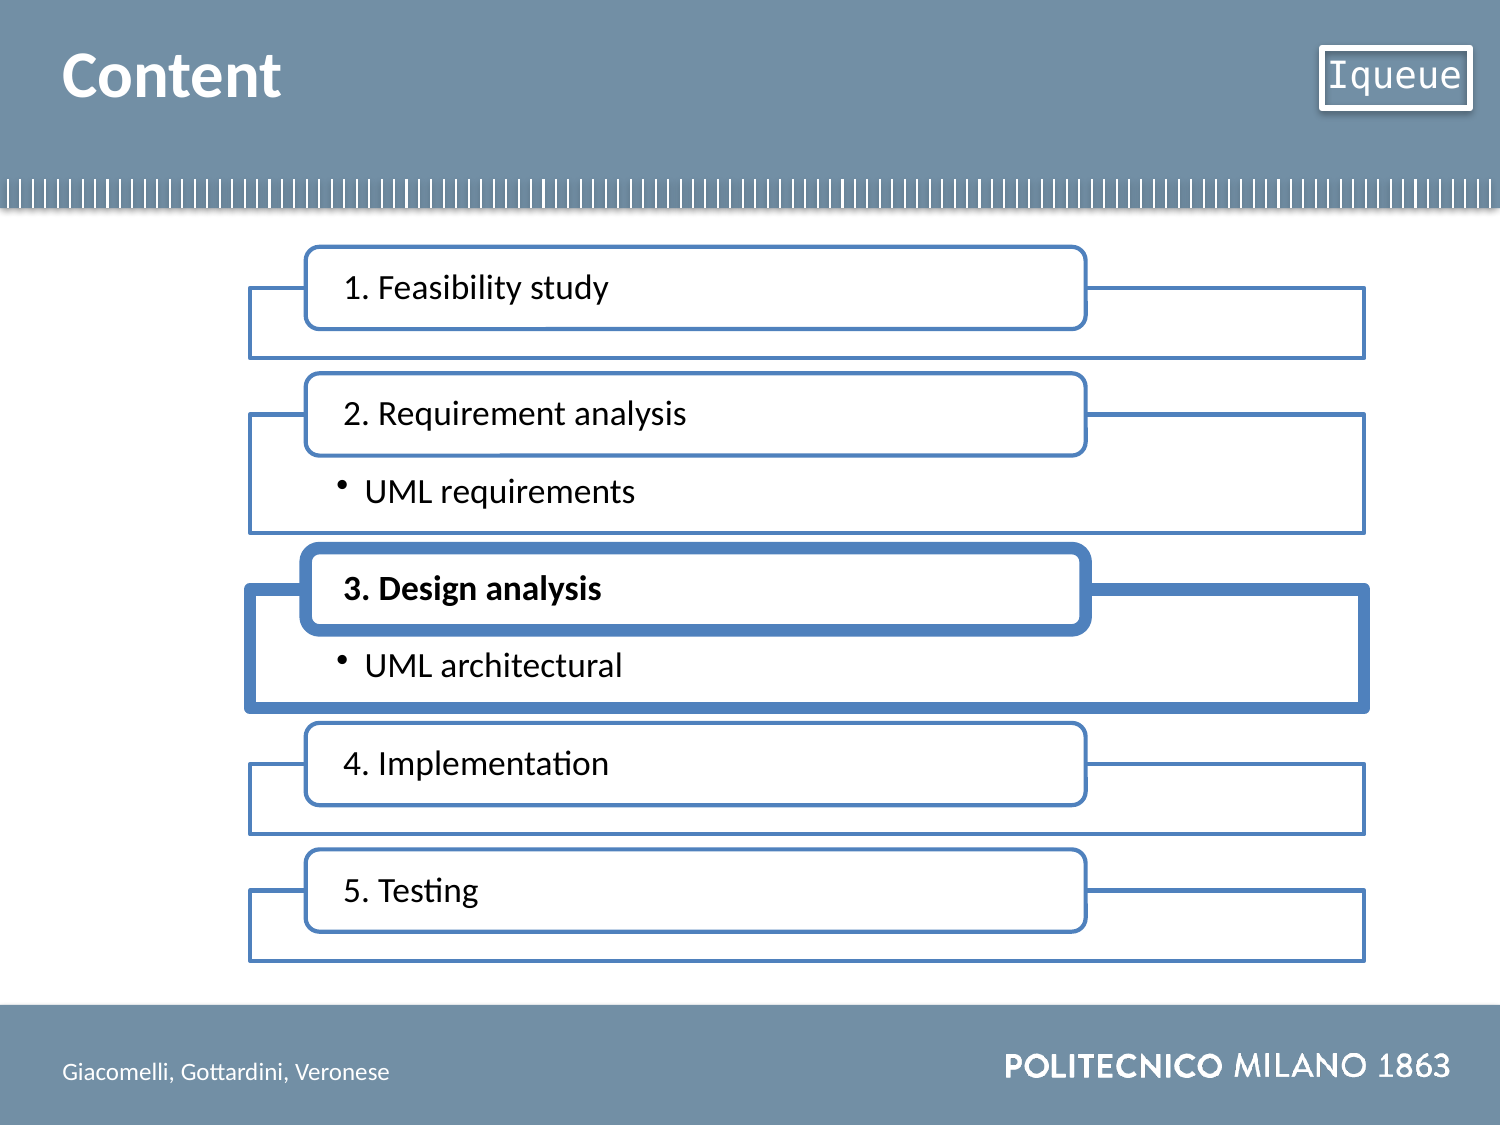

# Content
𝙸𝚚𝚞𝚎𝚞𝚎

1. Feasibility study
UML requirements
2. Requirement analysis
UML architectural
3. Design analysis
4. Implementation
5. Testing
Giacomelli, Gottardini, Veronese